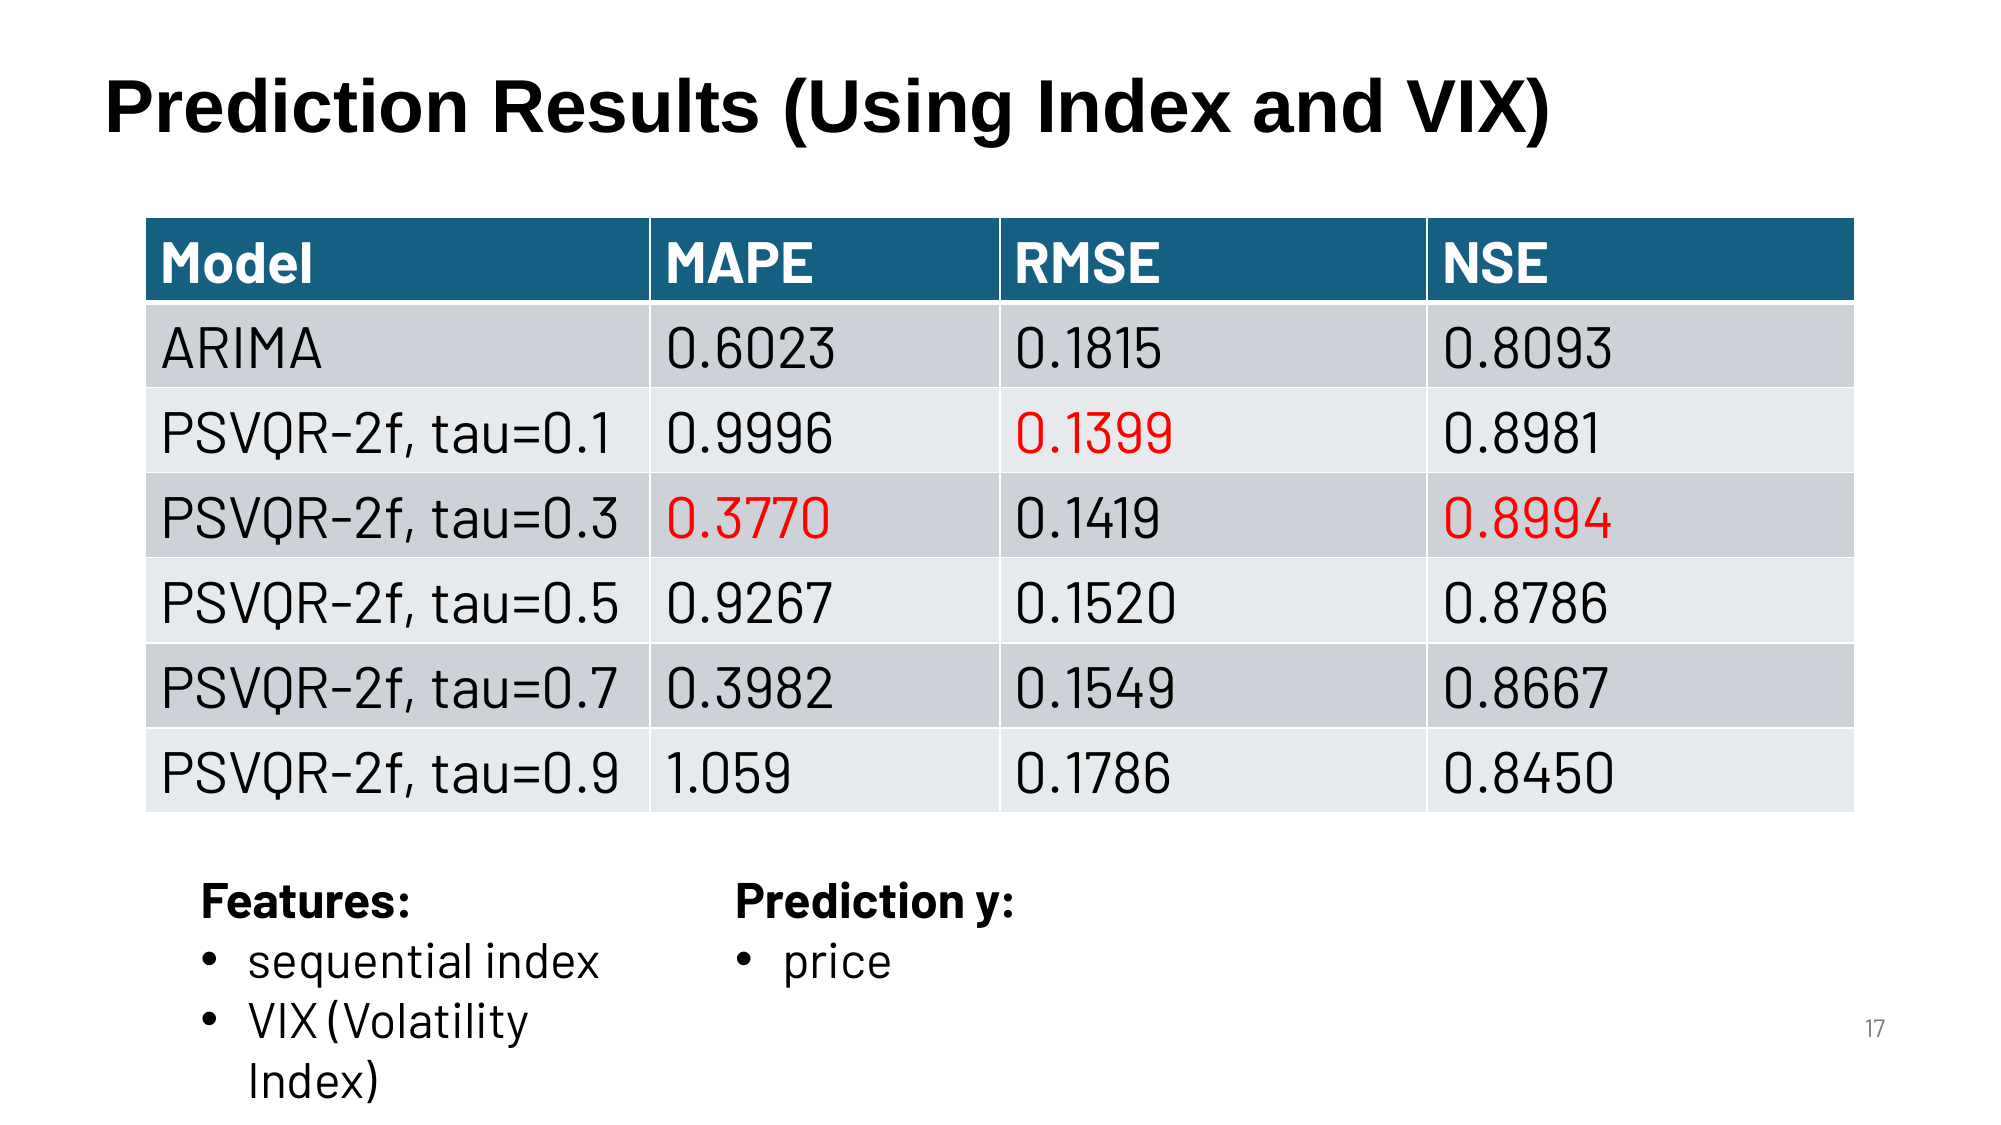

# Prediction Results (Using Index and VIX)
| Model | MAPE | RMSE | NSE |
| --- | --- | --- | --- |
| ARIMA | 0.6023 | 0.1815 | 0.8093 |
| PSVQR-2f, tau=0.1 | 0.9996 | 0.1399 | 0.8981 |
| PSVQR-2f, tau=0.3 | 0.3770 | 0.1419 | 0.8994 |
| PSVQR-2f, tau=0.5 | 0.9267 | 0.1520 | 0.8786 |
| PSVQR-2f, tau=0.7 | 0.3982 | 0.1549 | 0.8667 |
| PSVQR-2f, tau=0.9 | 1.059 | 0.1786 | 0.8450 |
Features:
sequential index
VIX (Volatility Index)
Prediction y:
price
17